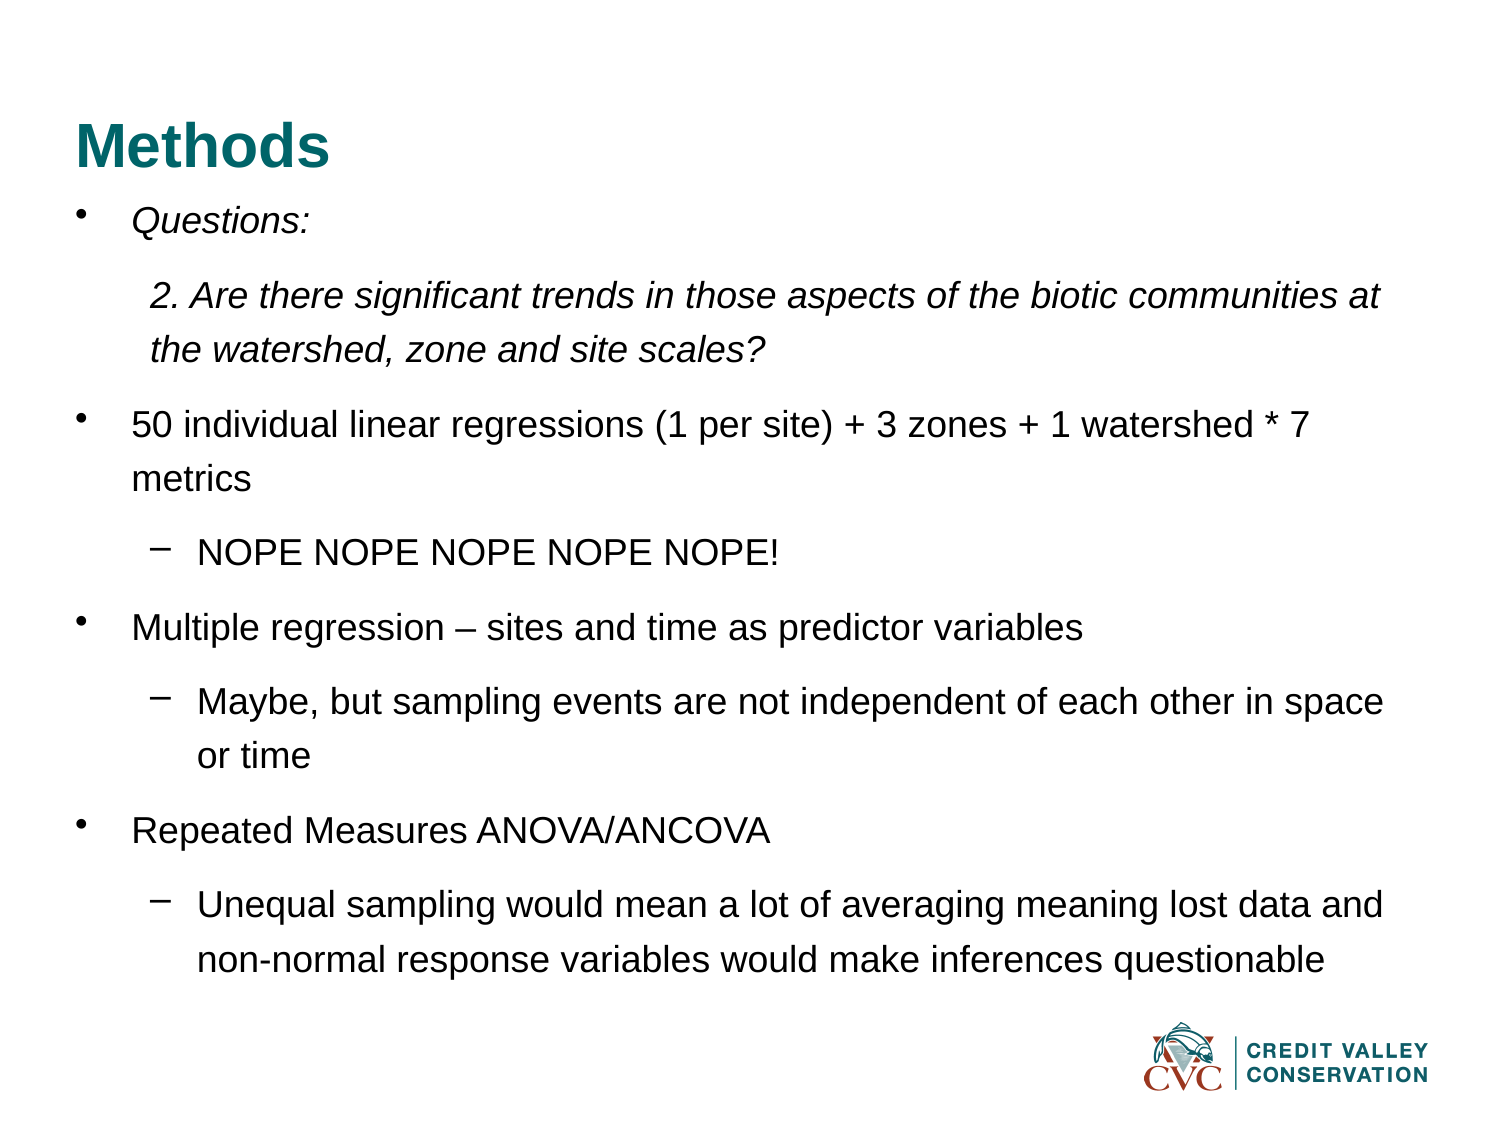

# Methods
Questions:
2. Are there significant trends in those aspects of the biotic communities at the watershed, zone and site scales?
50 individual linear regressions (1 per site) + 3 zones + 1 watershed * 7 metrics
NOPE NOPE NOPE NOPE NOPE!
Multiple regression – sites and time as predictor variables
Maybe, but sampling events are not independent of each other in space or time
Repeated Measures ANOVA/ANCOVA
Unequal sampling would mean a lot of averaging meaning lost data and non-normal response variables would make inferences questionable